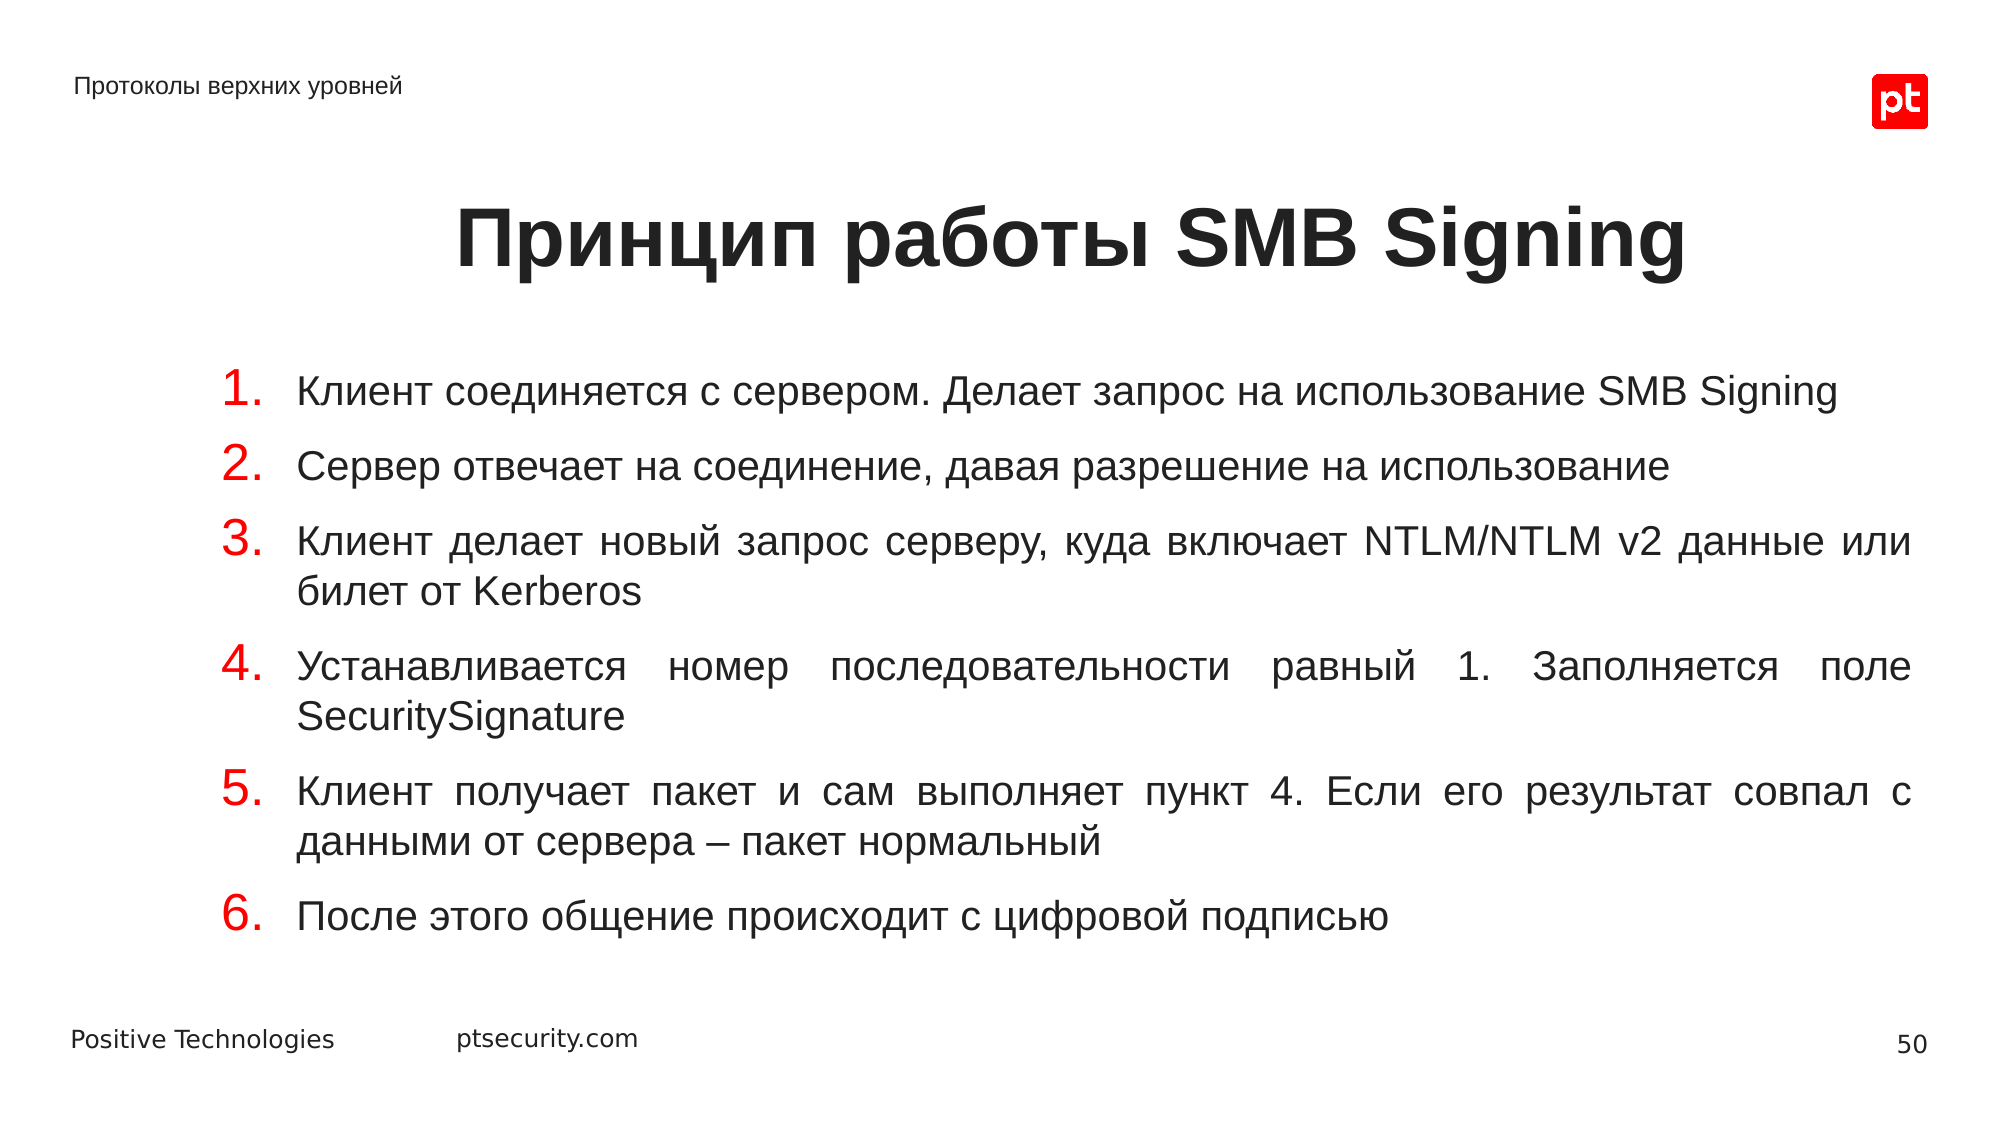

Протоколы верхних уровней
# Принцип работы SMB Signing
Клиент соединяется с сервером. Делает запрос на использование SMB Signing
Сервер отвечает на соединение, давая разрешение на использование
Клиент делает новый запрос серверу, куда включает NTLM/NTLM v2 данные или билет от Kerberos
Устанавливается номер последовательности равный 1. Заполняется поле SecuritySignature
Клиент получает пакет и сам выполняет пункт 4. Если его результат совпал с данными от сервера – пакет нормальный
После этого общение происходит с цифровой подписью
50